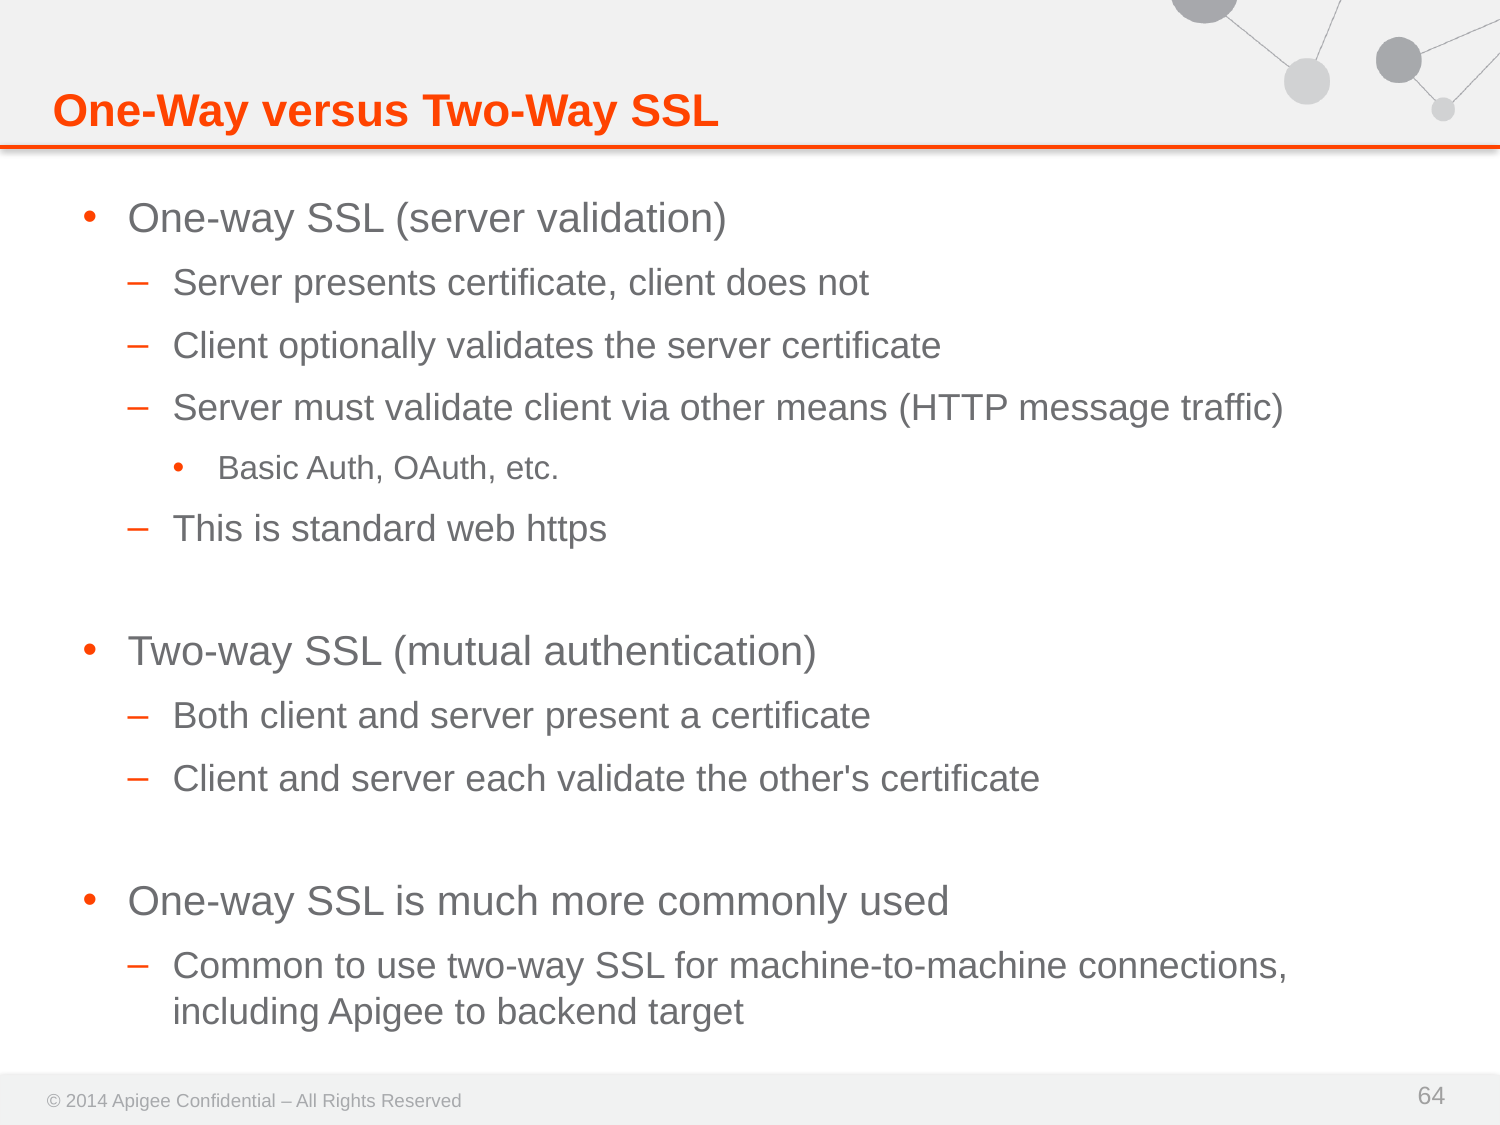

# One-Way versus Two-Way SSL
One-way SSL (server validation)
Server presents certificate, client does not
Client optionally validates the server certificate
Server must validate client via other means (HTTP message traffic)
Basic Auth, OAuth, etc.
This is standard web https

Two-way SSL (mutual authentication)
Both client and server present a certificate
Client and server each validate the other's certificate

One-way SSL is much more commonly used
Common to use two-way SSL for machine-to-machine connections, including Apigee to backend target
64